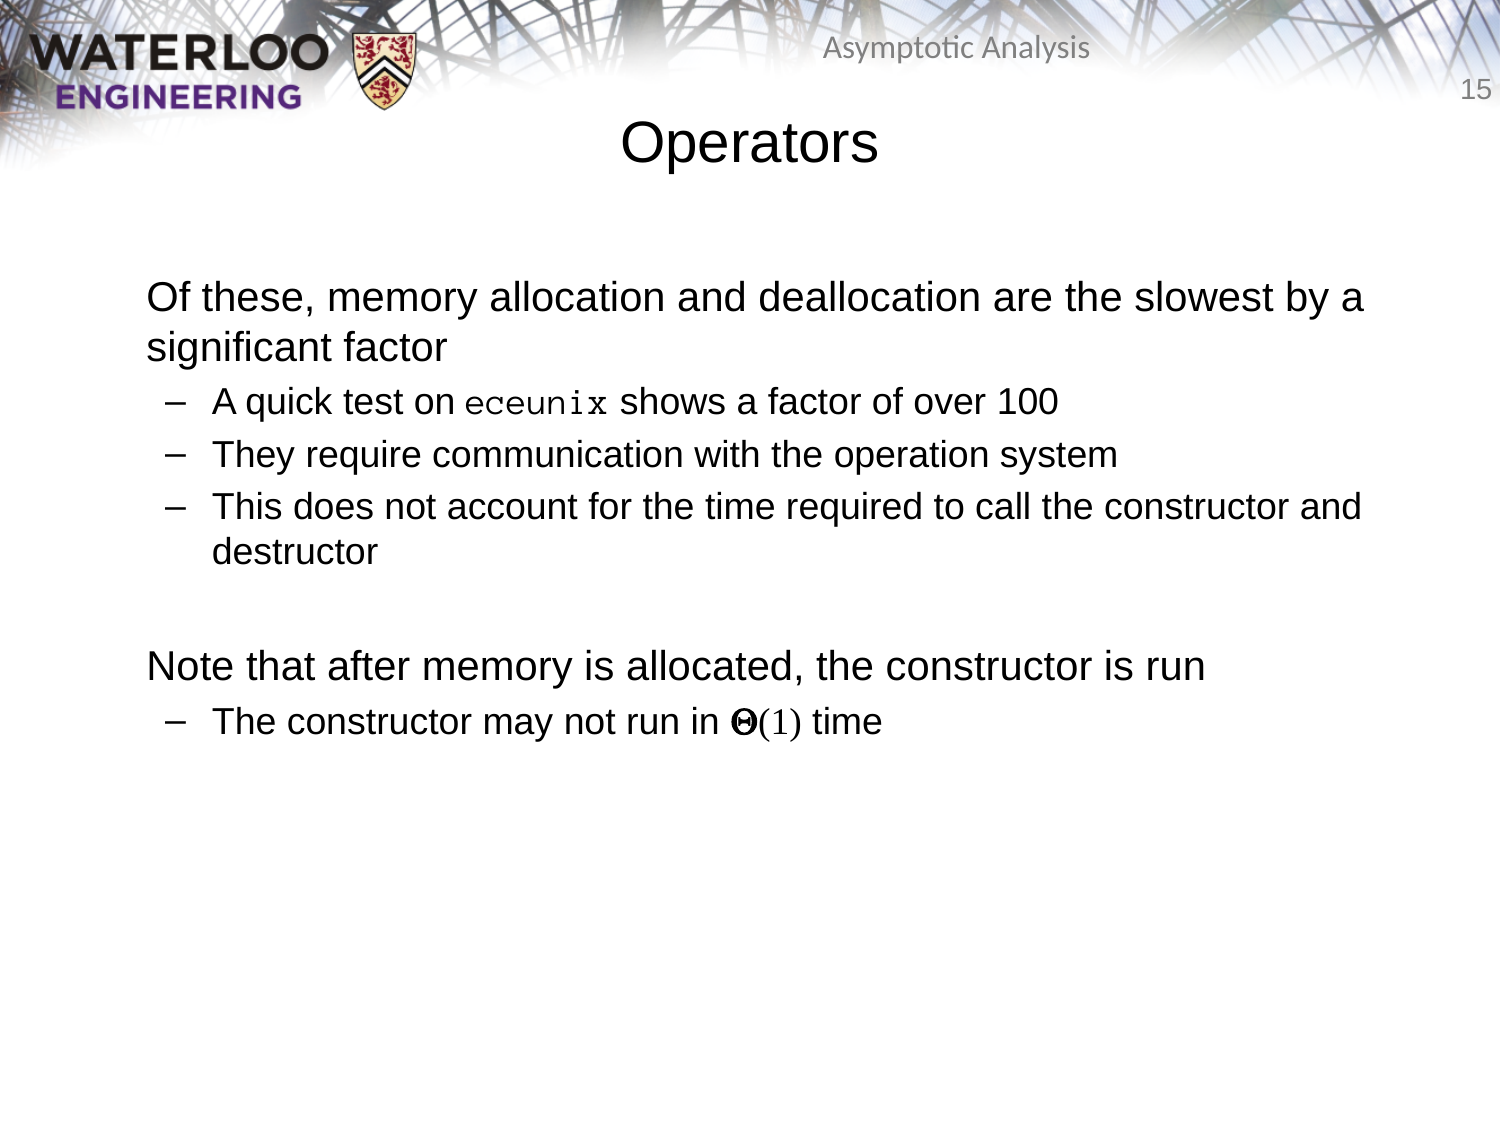

Operators
	Of these, memory allocation and deallocation are the slowest by a significant factor
A quick test on eceunix shows a factor of over 100
They require communication with the operation system
This does not account for the time required to call the constructor and destructor

	Note that after memory is allocated, the constructor is run
The constructor may not run in Θ(1) time